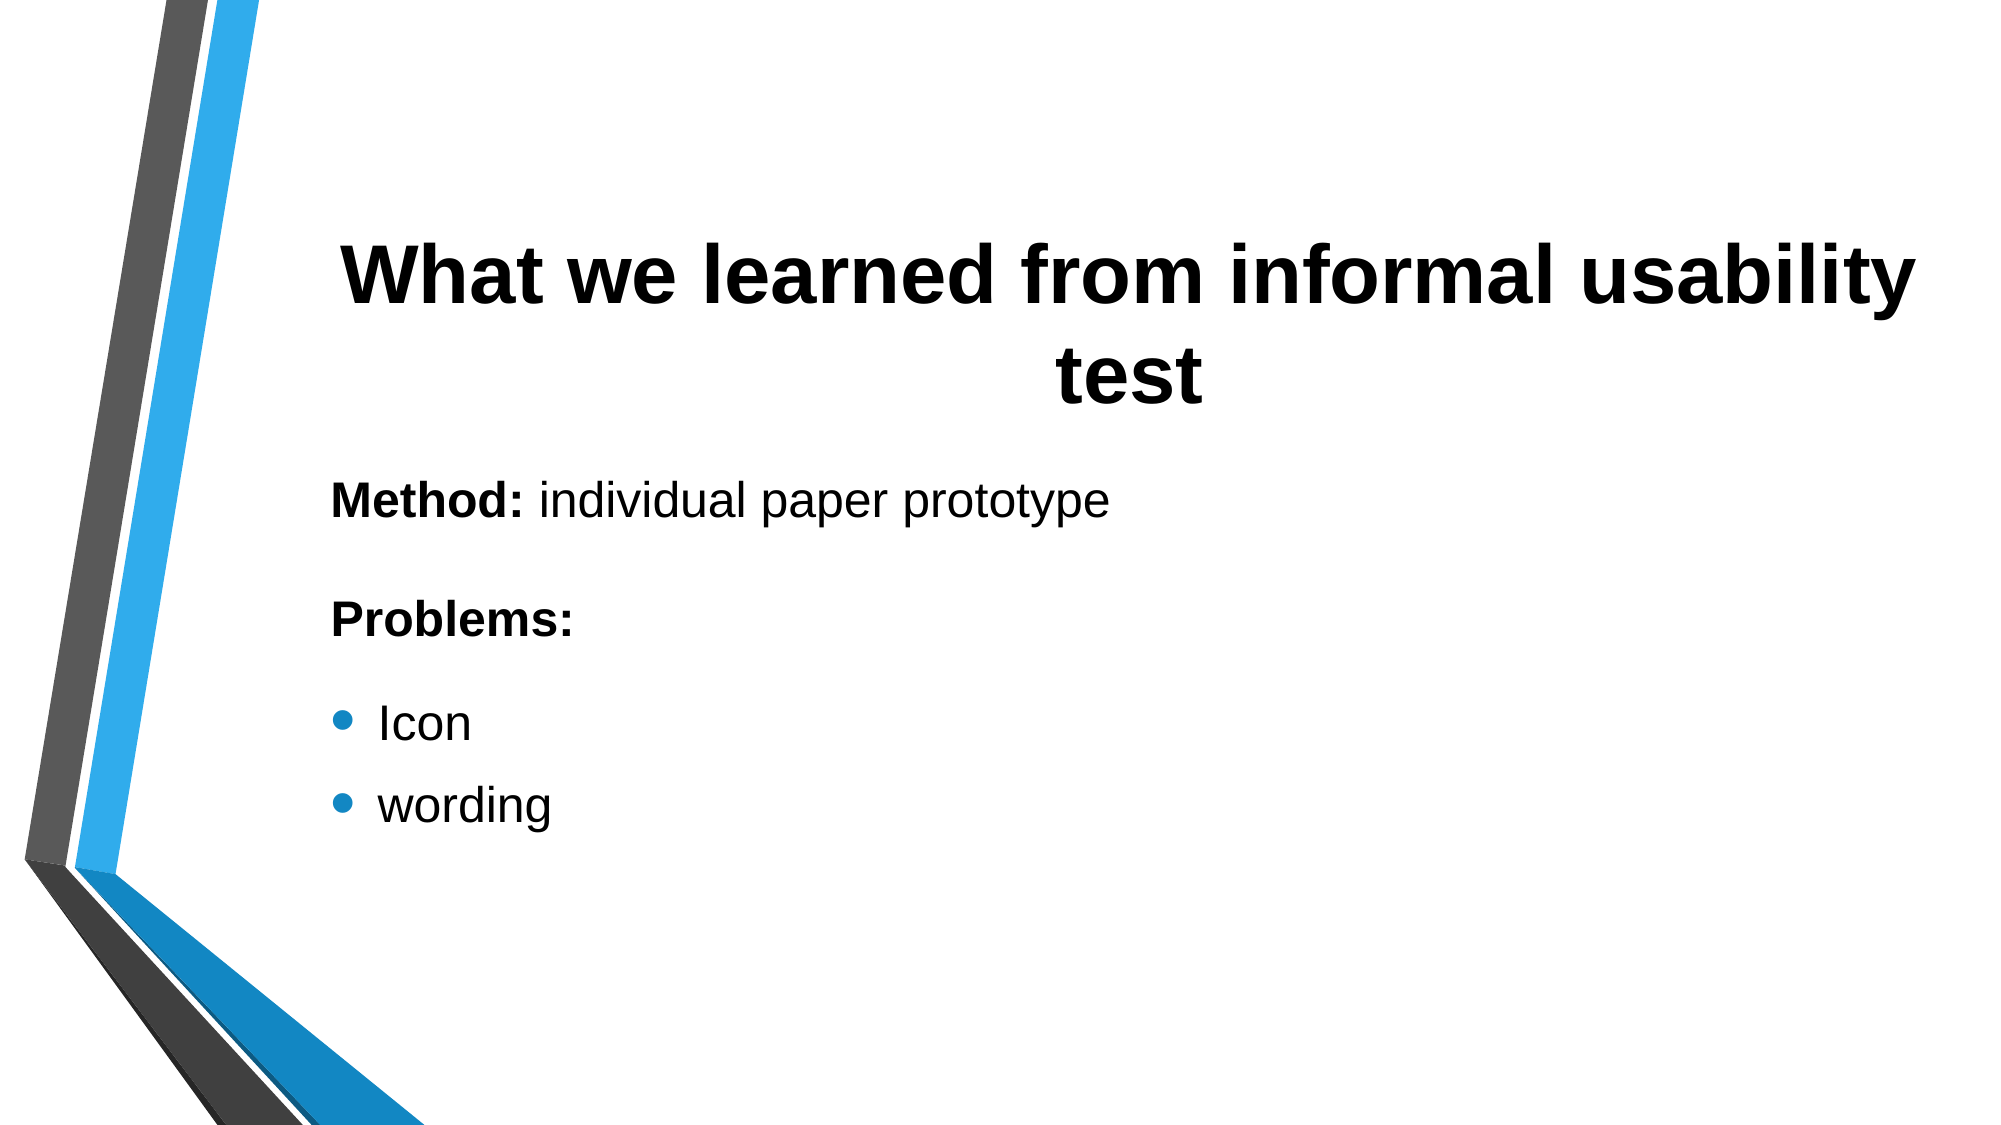

# What we learned from informal usability test
Method: individual paper prototype
Problems:
Icon
wording